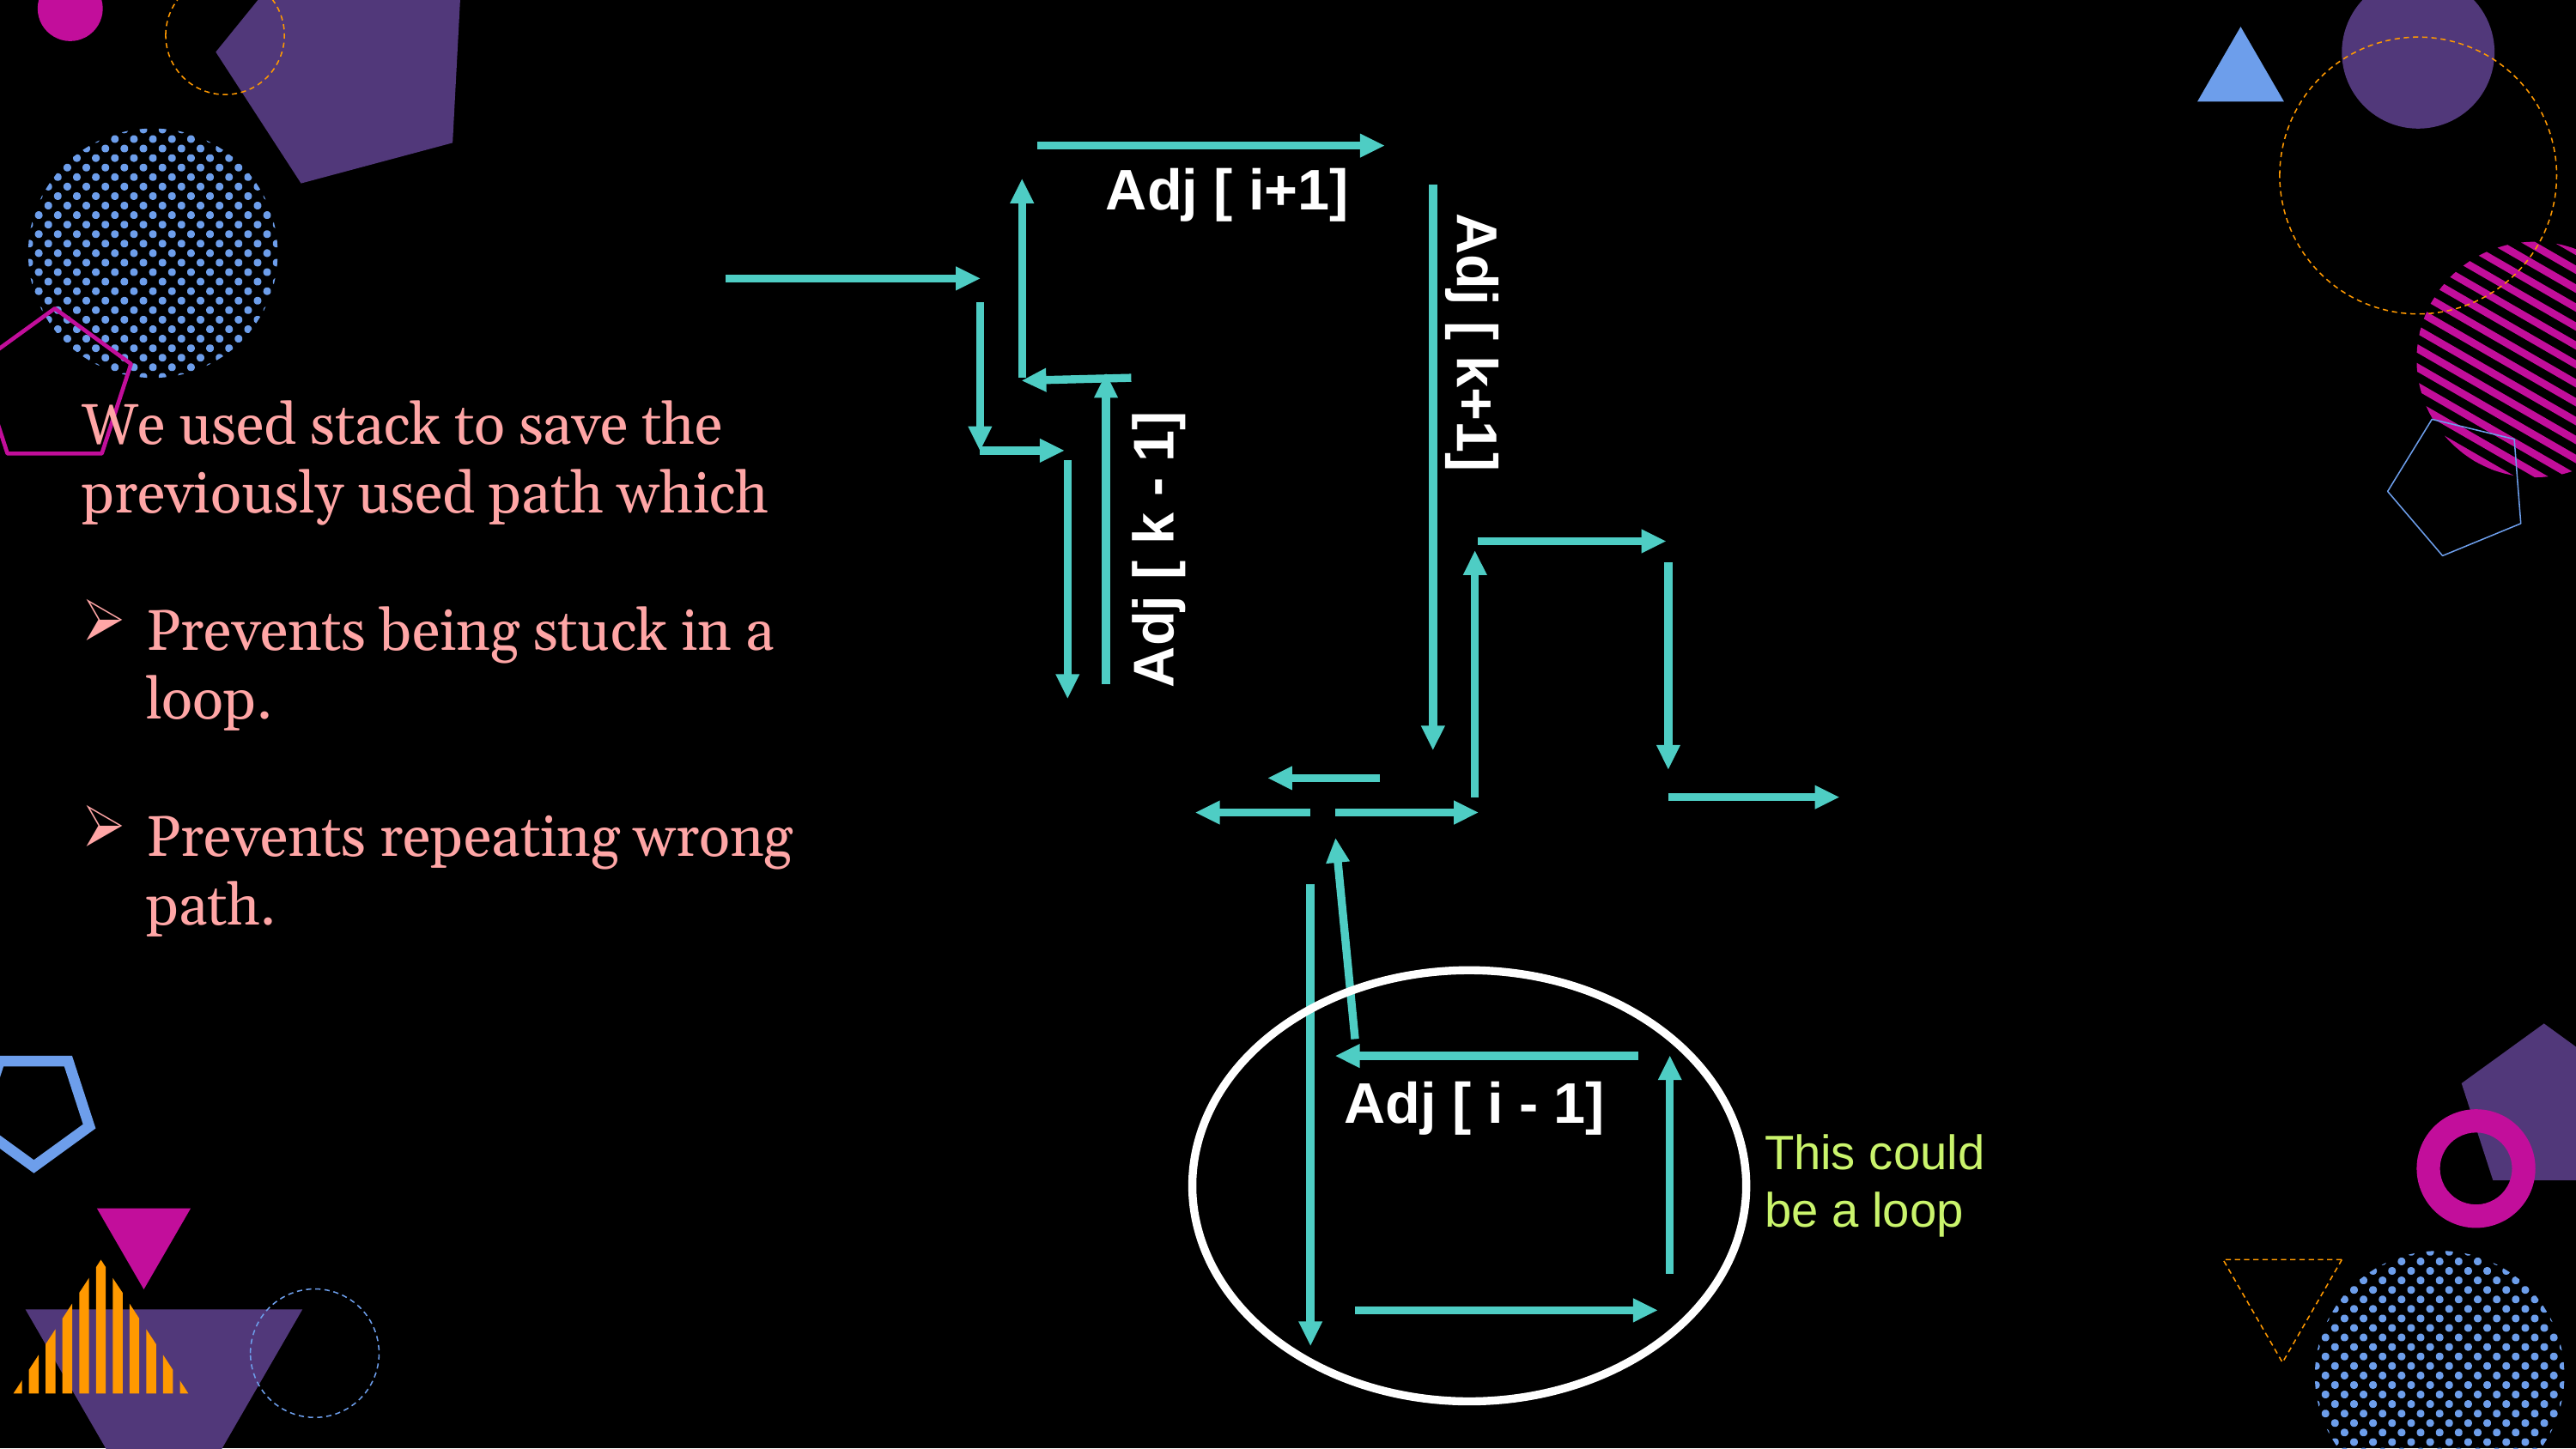

Adj [ i+1]
Adj [ k+1]
We used stack to save the previously used path which

Prevents being stuck in a loop.

Prevents repeating wrong path.
Adj [ k - 1]

Adj [ i - 1]
This could
be a loop
11